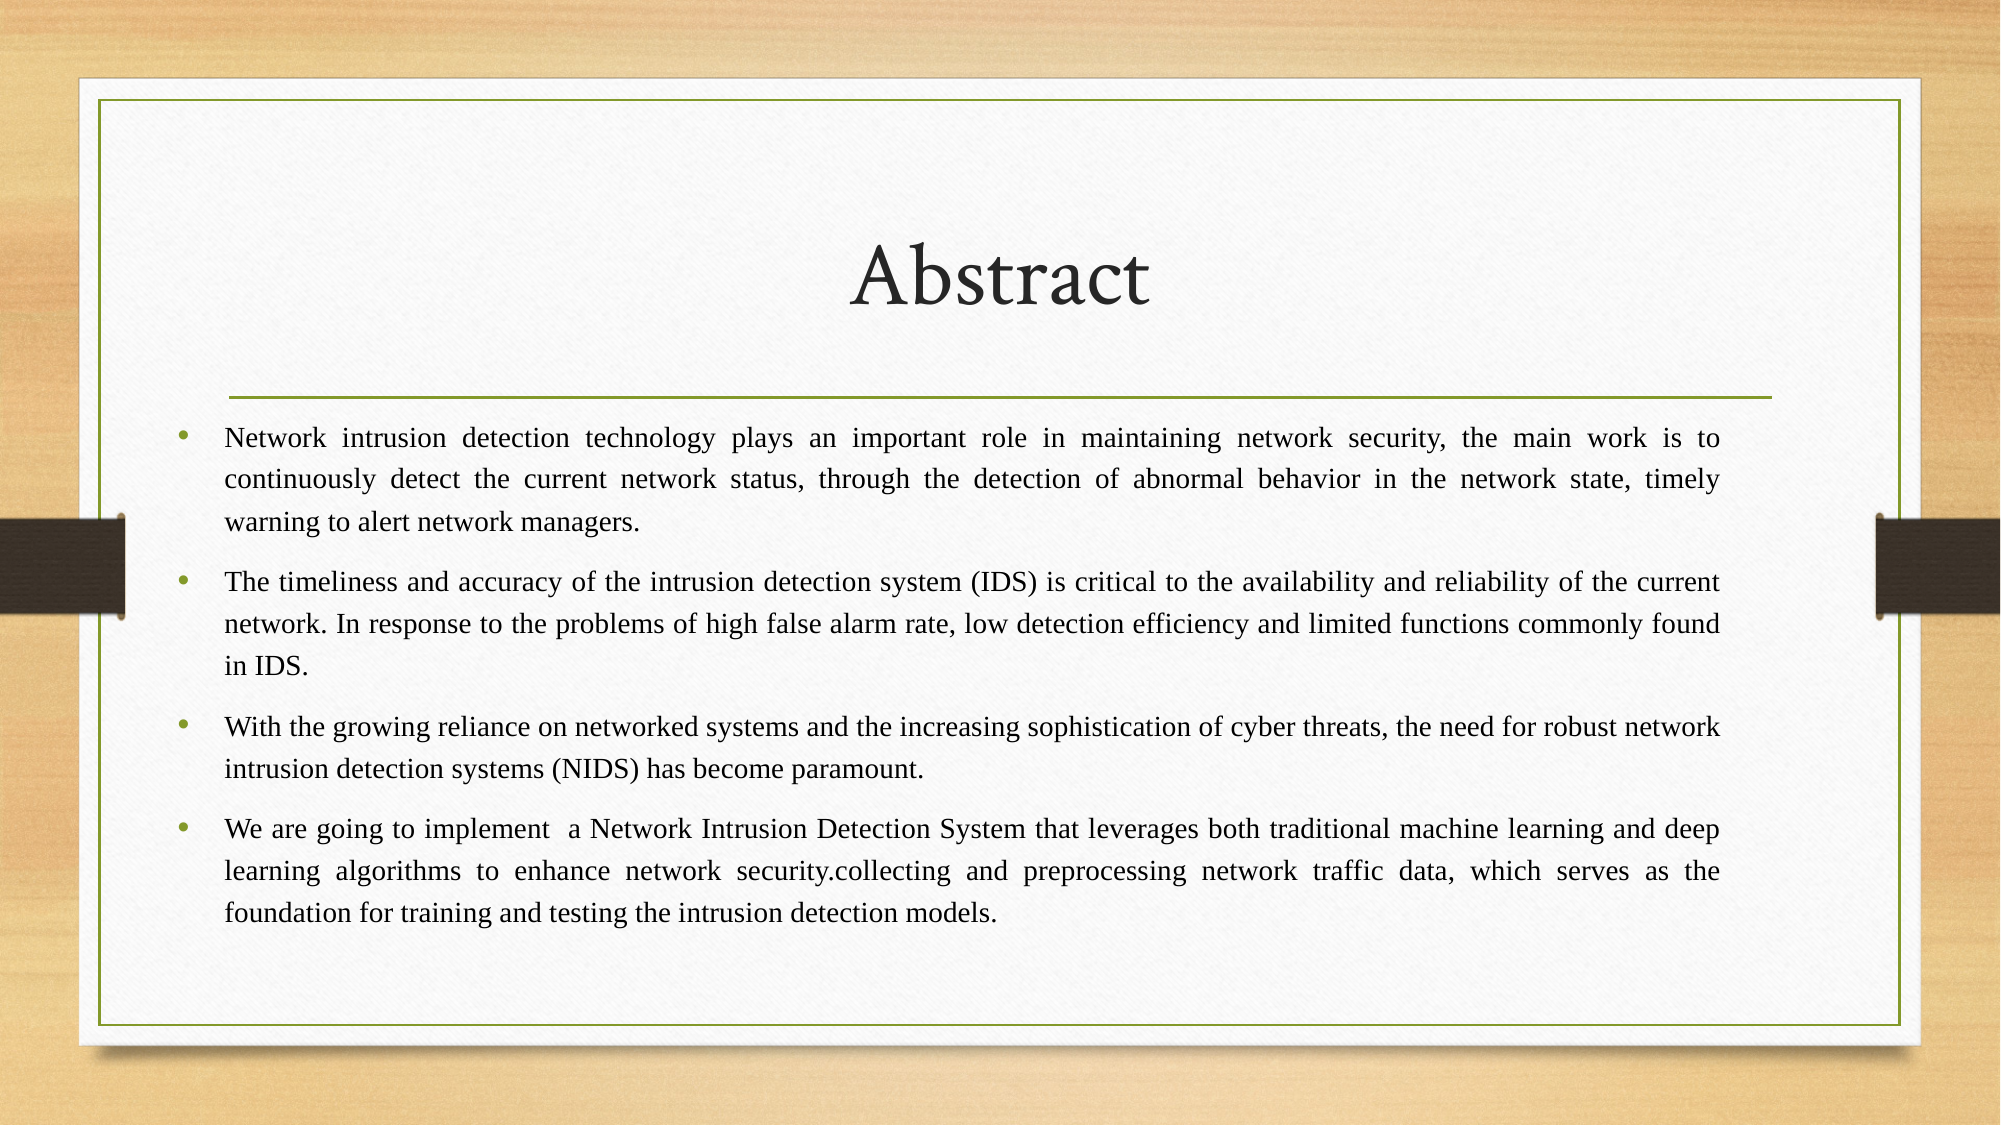

# Abstract
Network intrusion detection technology plays an important role in maintaining network security, the main work is to continuously detect the current network status, through the detection of abnormal behavior in the network state, timely warning to alert network managers.
The timeliness and accuracy of the intrusion detection system (IDS) is critical to the availability and reliability of the current network. In response to the problems of high false alarm rate, low detection efficiency and limited functions commonly found in IDS.
With the growing reliance on networked systems and the increasing sophistication of cyber threats, the need for robust network intrusion detection systems (NIDS) has become paramount.
We are going to implement  a Network Intrusion Detection System that leverages both traditional machine learning and deep learning algorithms to enhance network security.collecting and preprocessing network traffic data, which serves as the foundation for training and testing the intrusion detection models.